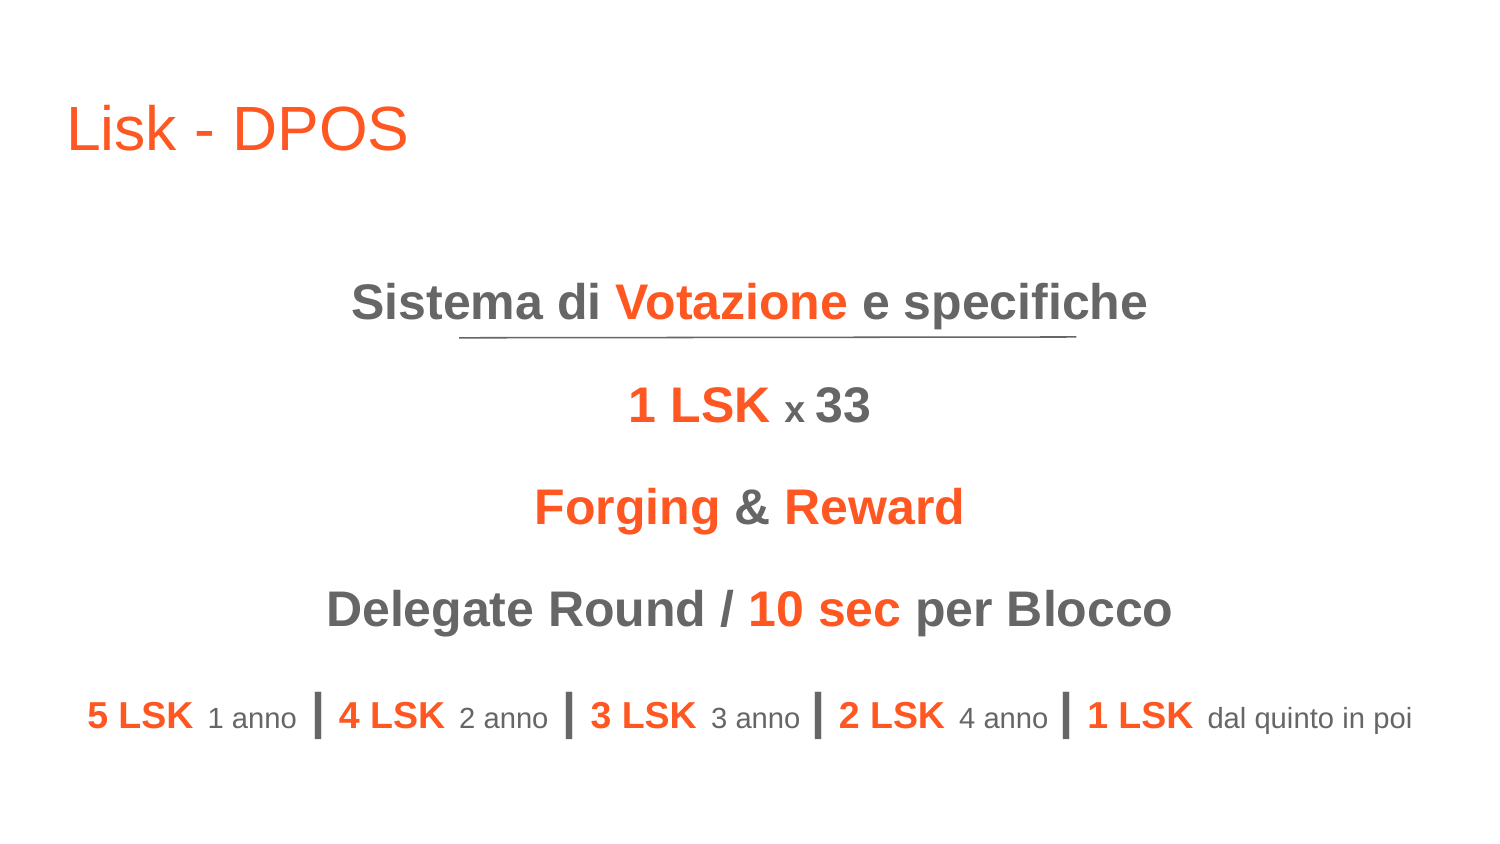

# Lisk - DPOS
Sistema di Votazione e specifiche
1 LSK x 33
Forging & Reward
Delegate Round / 10 sec per Blocco
5 LSK 1 anno | 4 LSK 2 anno | 3 LSK 3 anno | 2 LSK 4 anno | 1 LSK dal quinto in poi